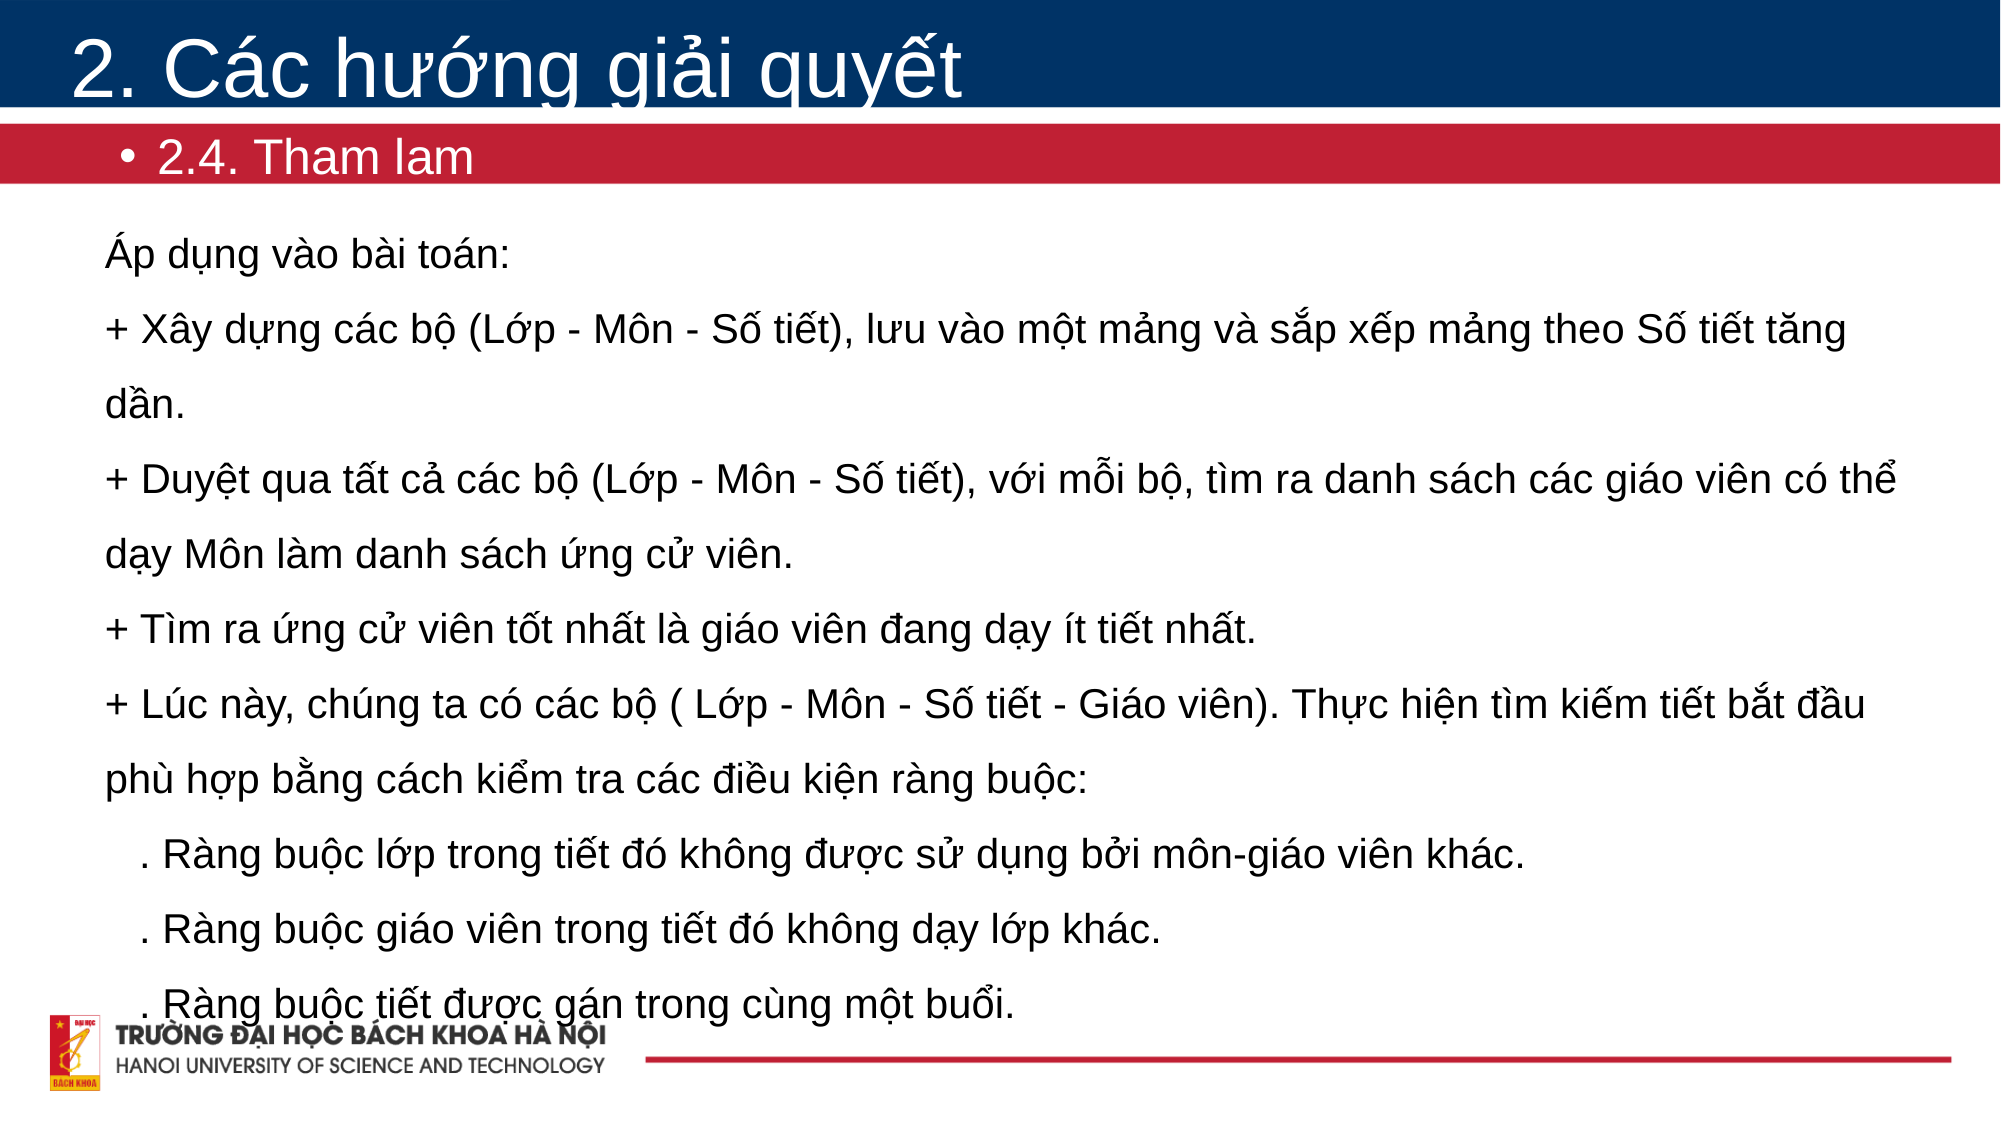

2. Các hướng giải quyết

2.4. Tham lam
# Áp dụng vào bài toán:
+ Xây dựng các bộ (Lớp - Môn - Số tiết), lưu vào một mảng và sắp xếp mảng theo Số tiết tăng dần.
+ Duyệt qua tất cả các bộ (Lớp - Môn - Số tiết), với mỗi bộ, tìm ra danh sách các giáo viên có thể dạy Môn làm danh sách ứng cử viên.
+ Tìm ra ứng cử viên tốt nhất là giáo viên đang dạy ít tiết nhất.
+ Lúc này, chúng ta có các bộ ( Lớp - Môn - Số tiết - Giáo viên). Thực hiện tìm kiếm tiết bắt đầu phù hợp bằng cách kiểm tra các điều kiện ràng buộc:
   . Ràng buộc lớp trong tiết đó không được sử dụng bởi môn-giáo viên khác.
   . Ràng buộc giáo viên trong tiết đó không dạy lớp khác.
   . Ràng buộc tiết được gán trong cùng một buổi.